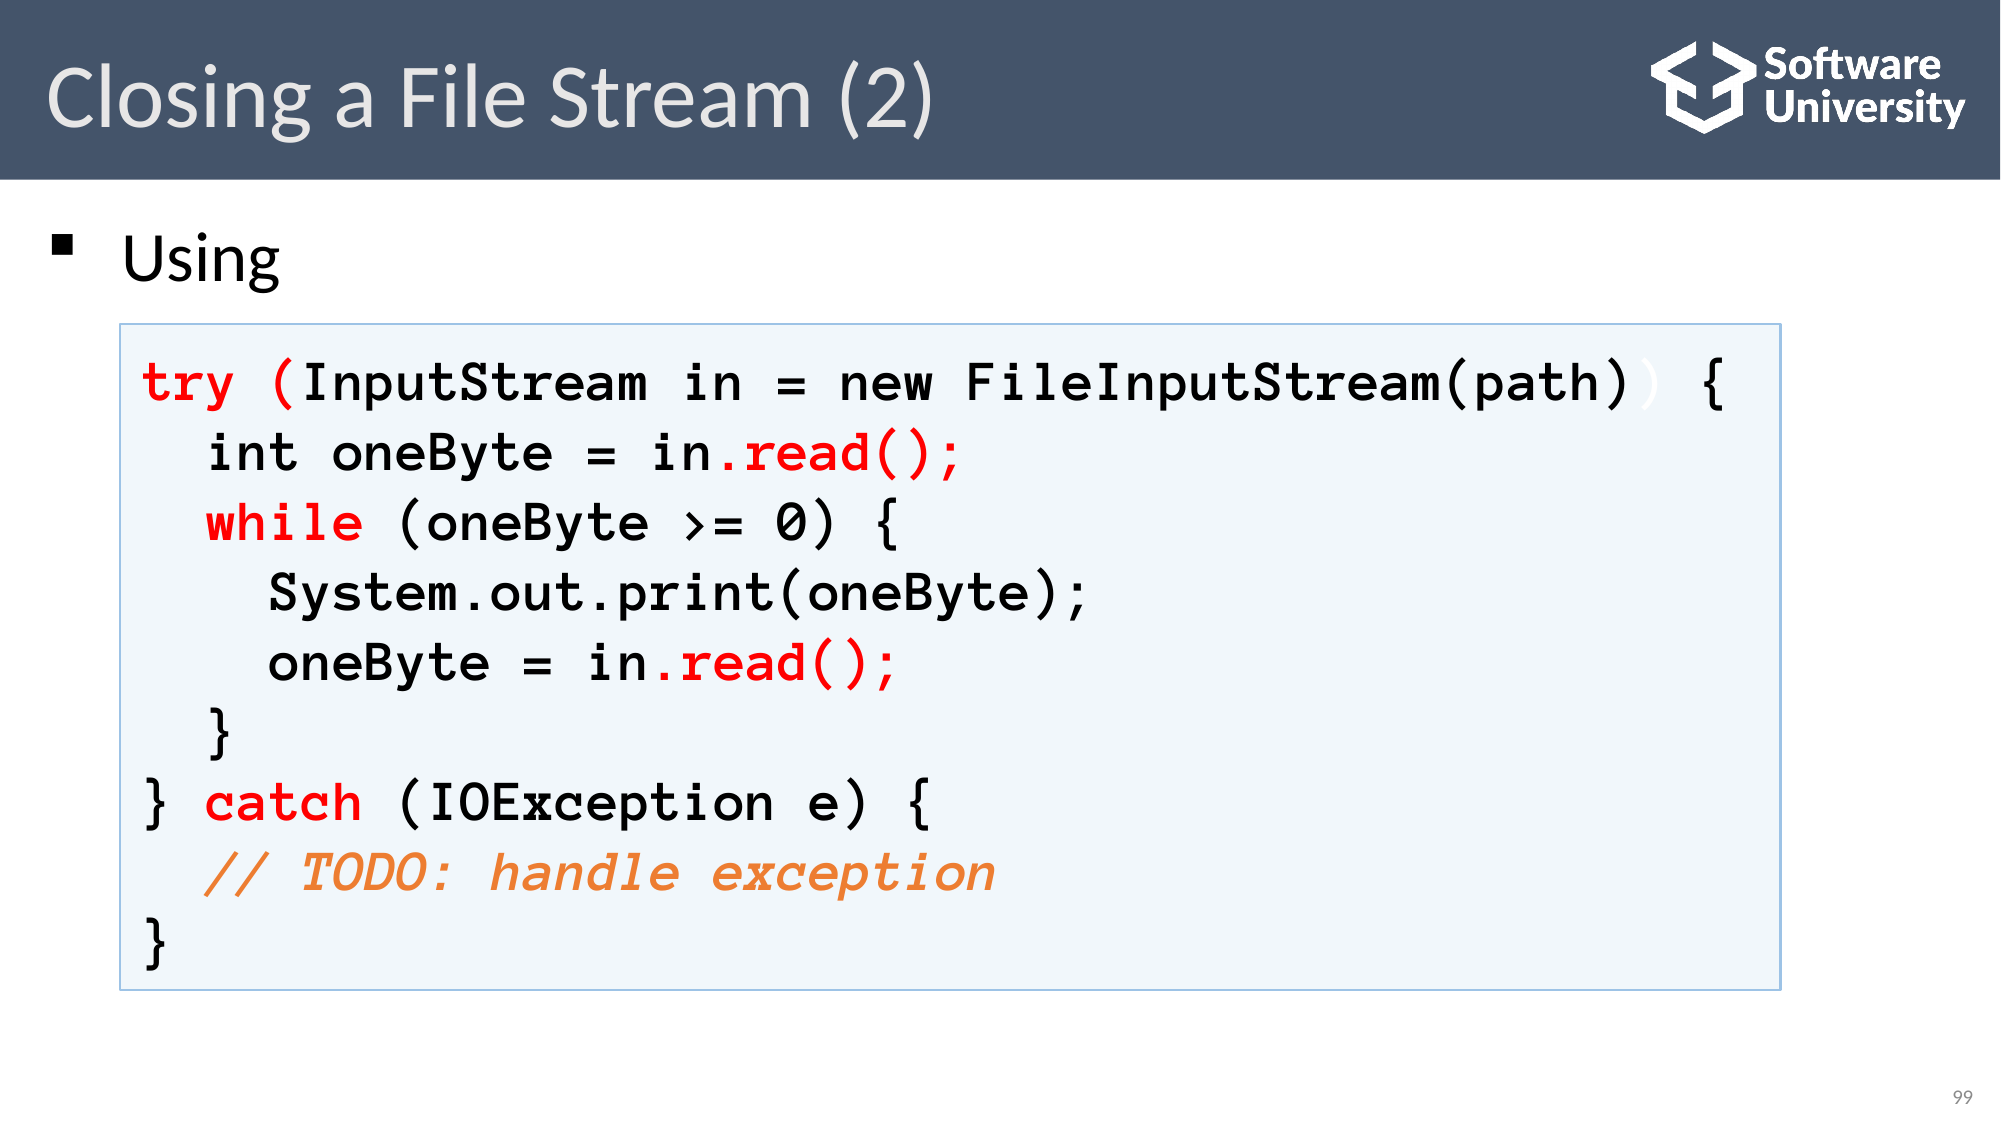

# Closing a File Stream (2)
Using try-with-resources
try (InputStream in = new FileInputStream(path)) {
  int oneByte = in.read();
  while (oneByte >= 0) {
    System.out.print(oneByte);
    oneByte = in.read();
  }
} catch (IOException e) {
  // TODO: handle exception
}
99